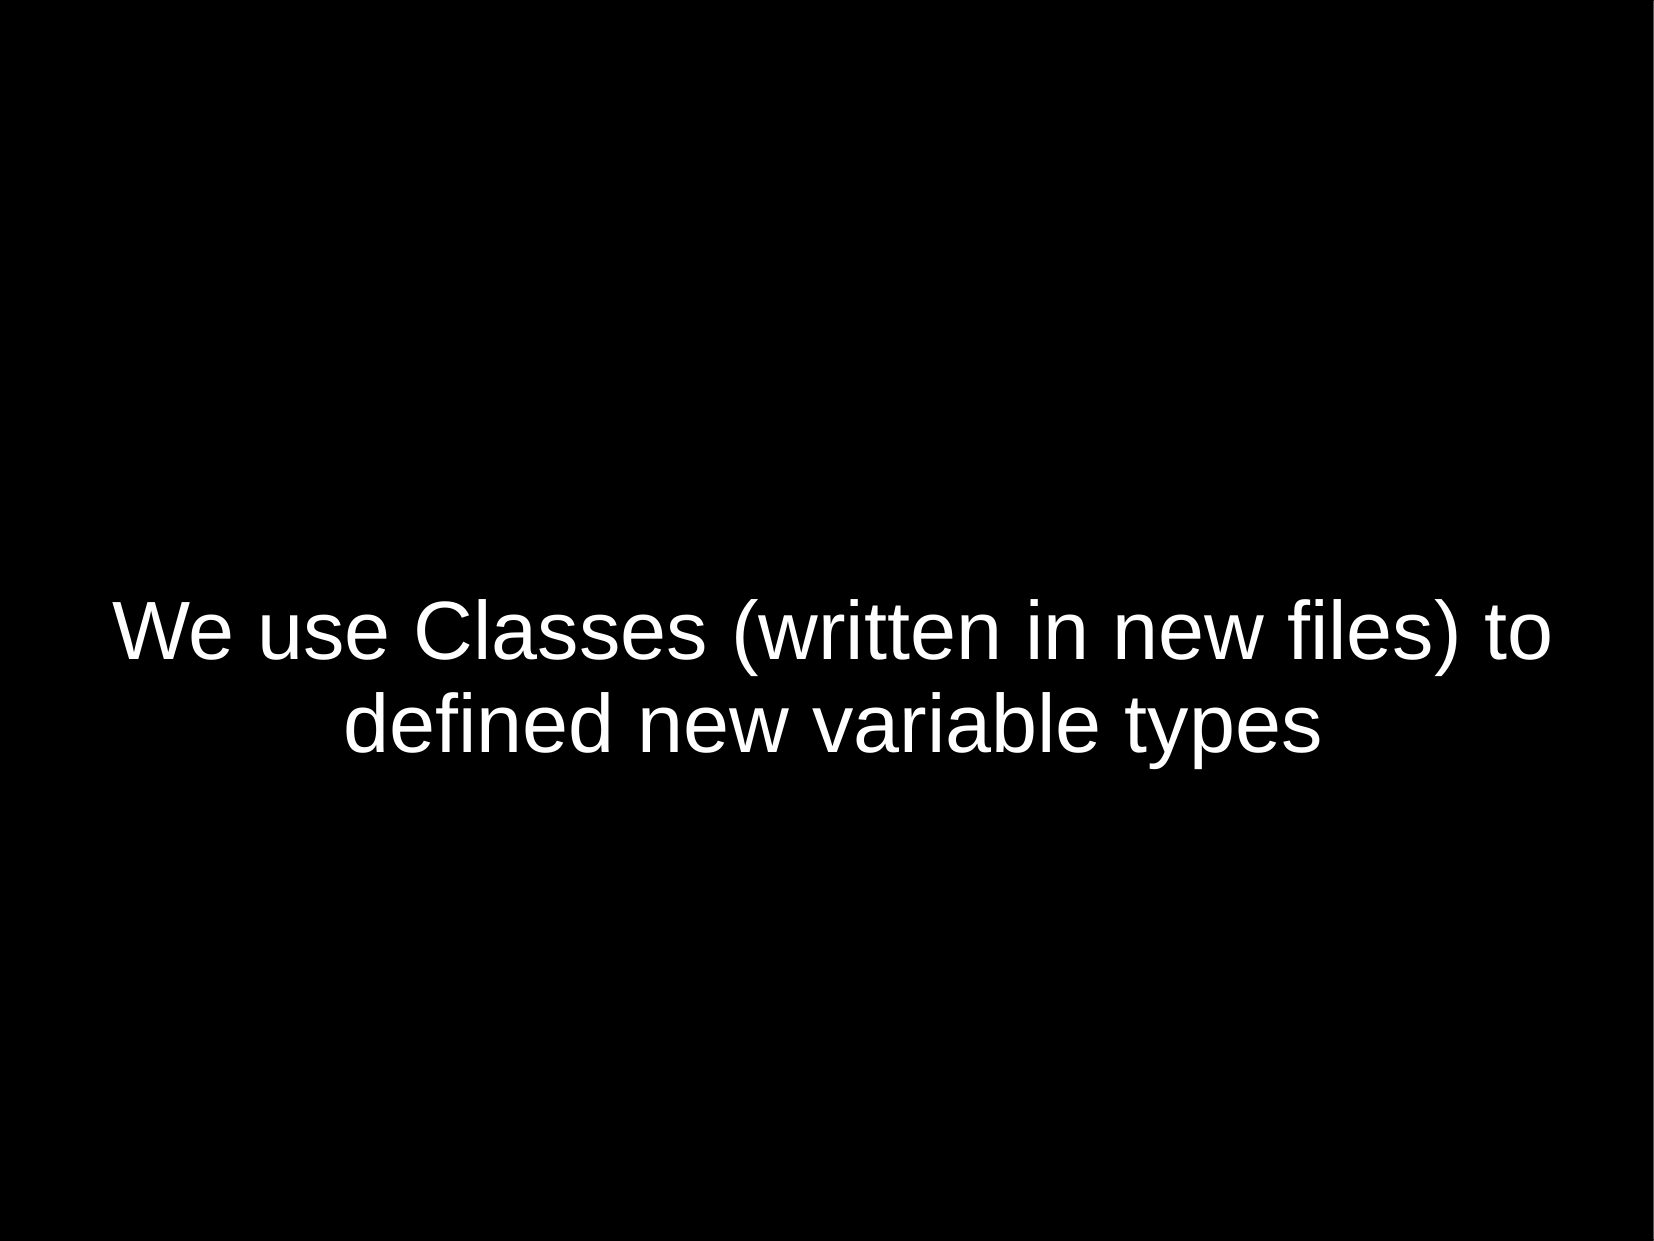

We use Classes (written in new files) to defined new variable types